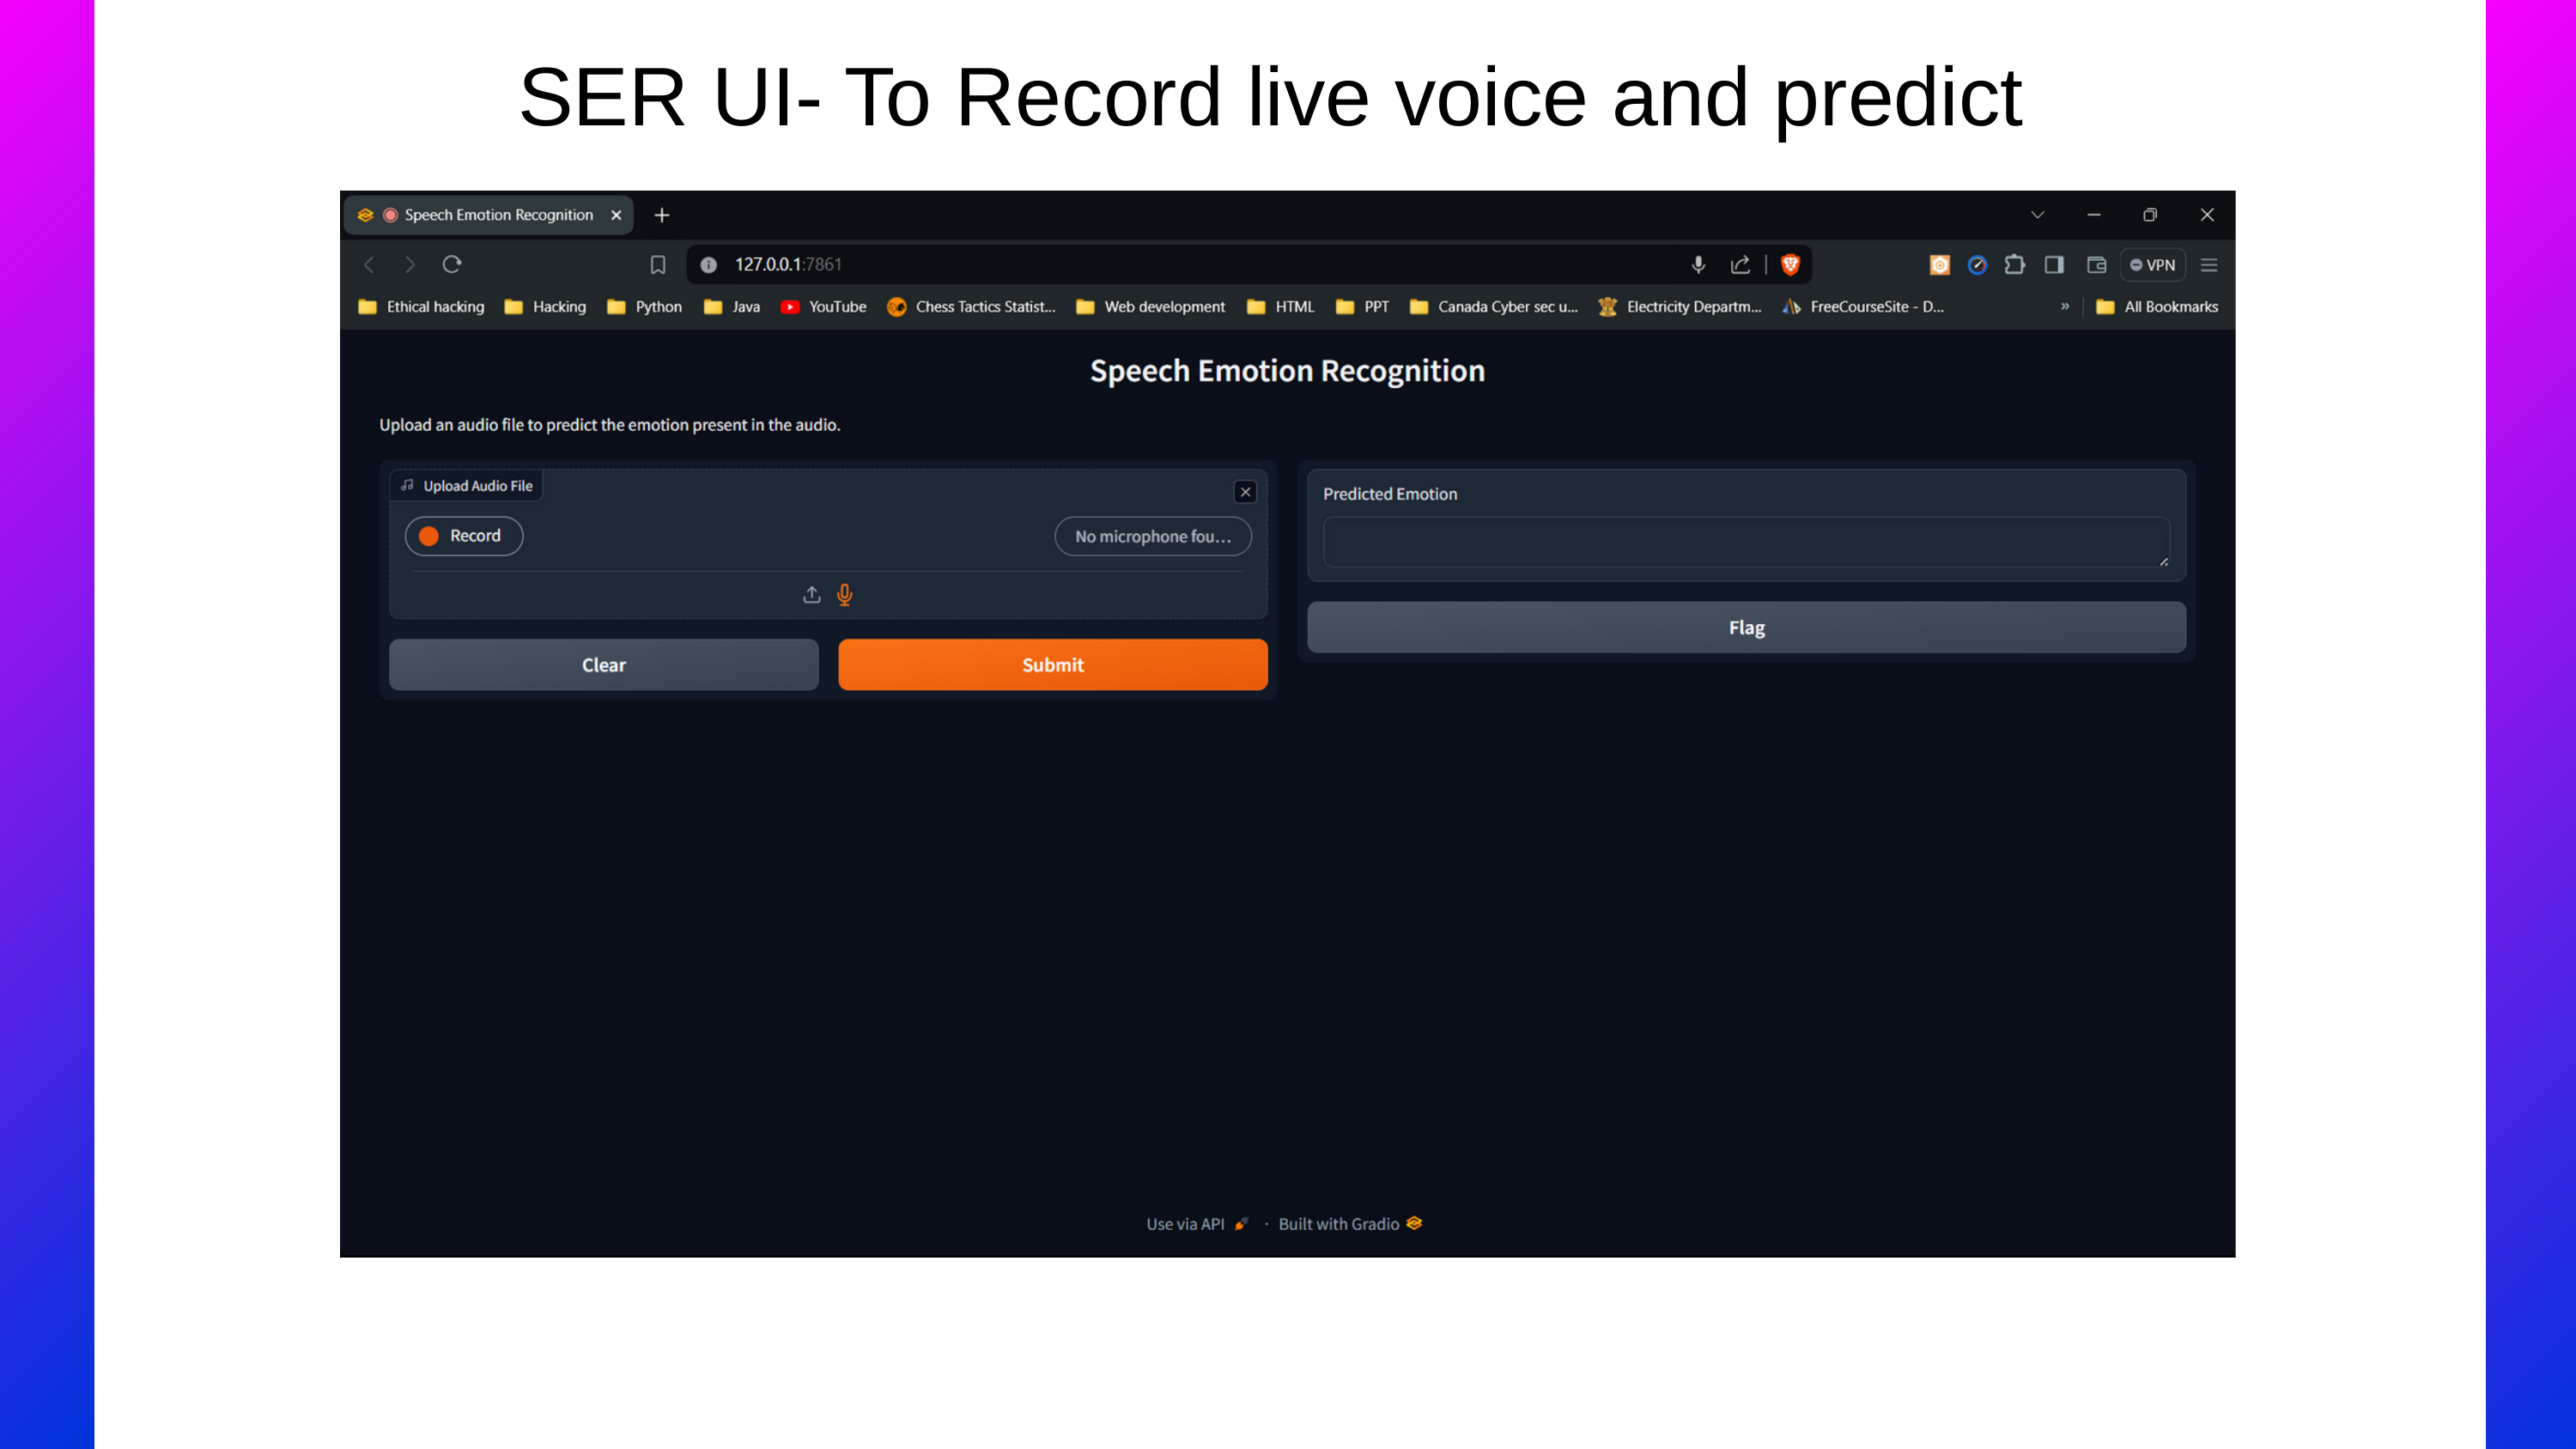

SER UI- To Record live voice and predict